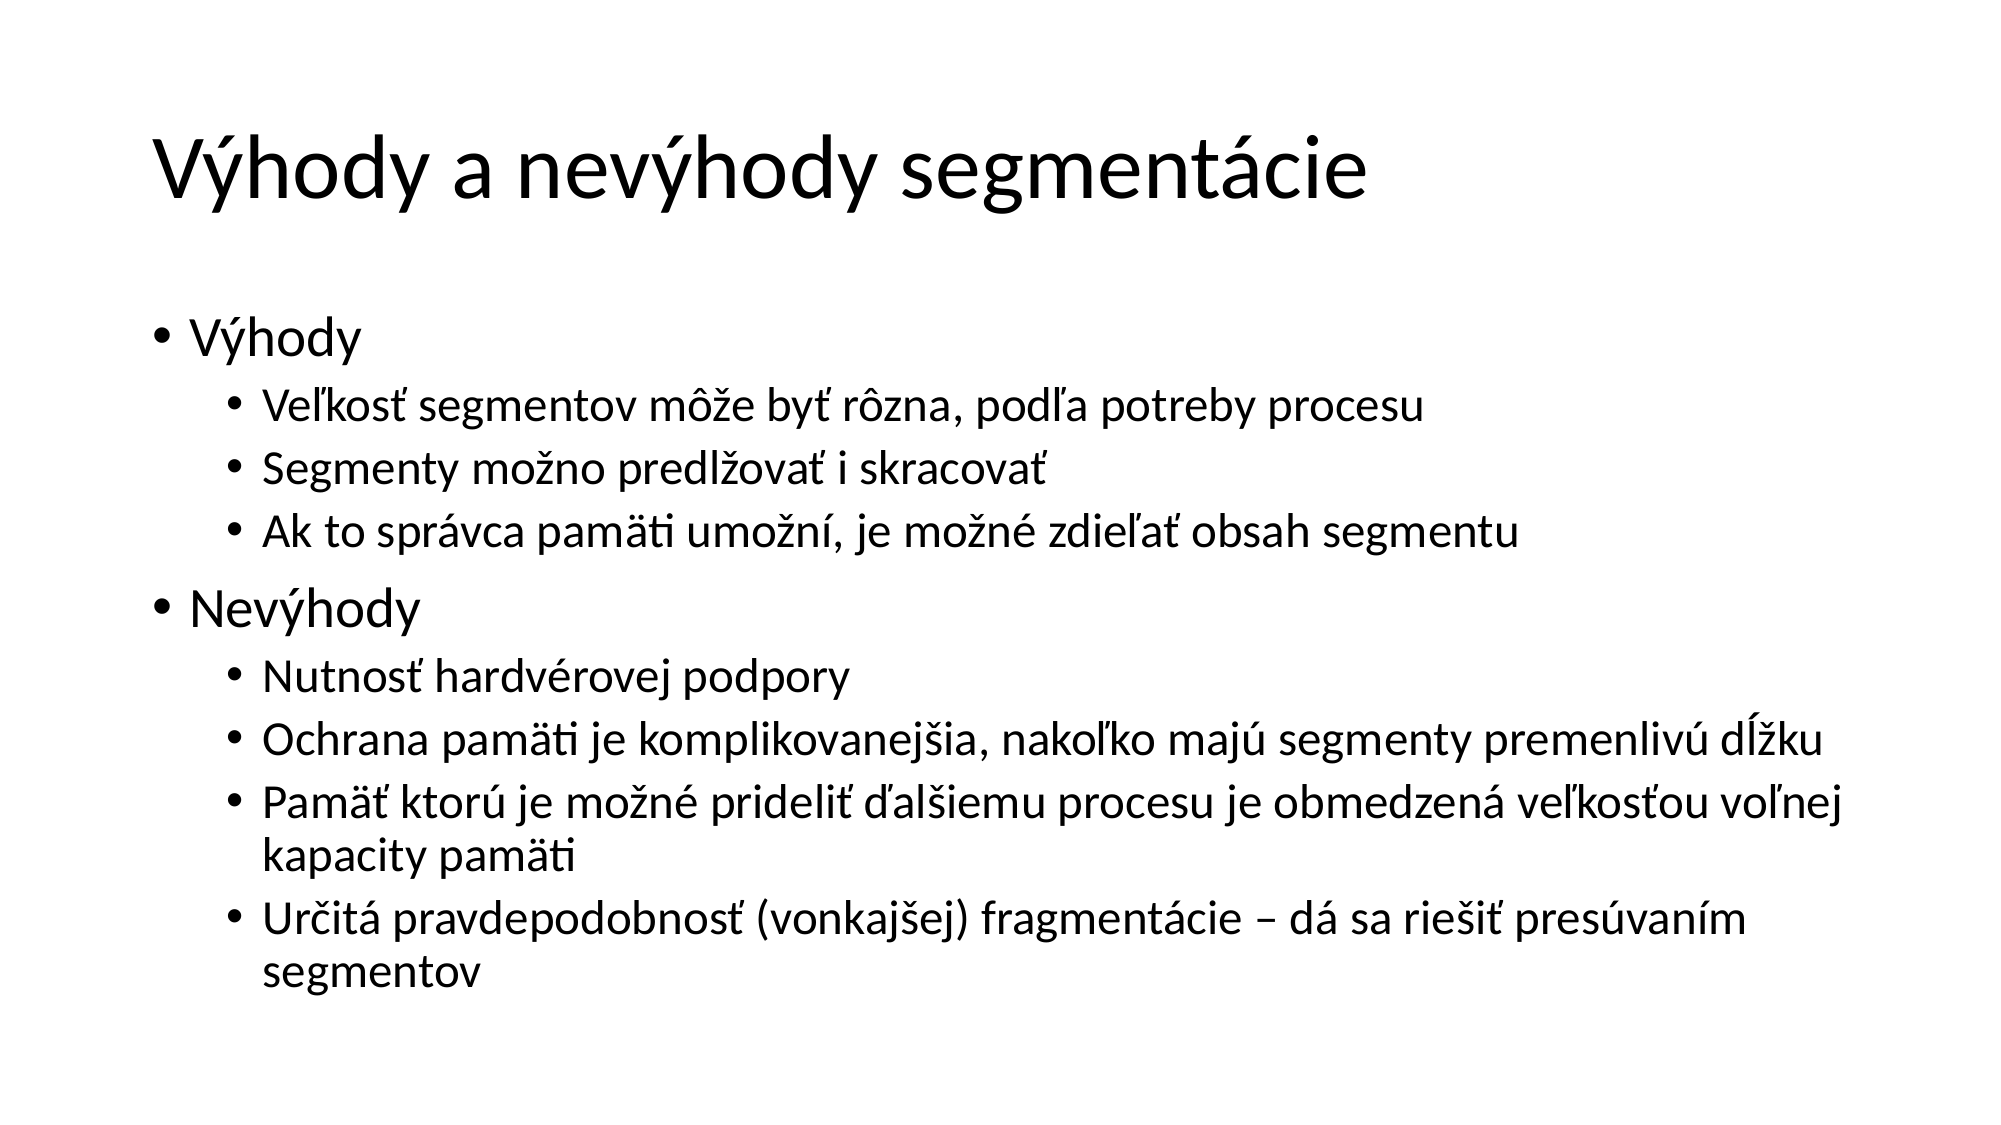

Výhody a nevýhody segmentácie
Výhody
Veľkosť segmentov môže byť rôzna, podľa potreby procesu
Segmenty možno predlžovať i skracovať
Ak to správca pamäti umožní, je možné zdieľať obsah segmentu
Nevýhody
Nutnosť hardvérovej podpory
Ochrana pamäti je komplikovanejšia, nakoľko majú segmenty premenlivú dĺžku
Pamäť ktorú je možné prideliť ďalšiemu procesu je obmedzená veľkosťou voľnej kapacity pamäti
Určitá pravdepodobnosť (vonkajšej) fragmentácie – dá sa riešiť presúvaním segmentov